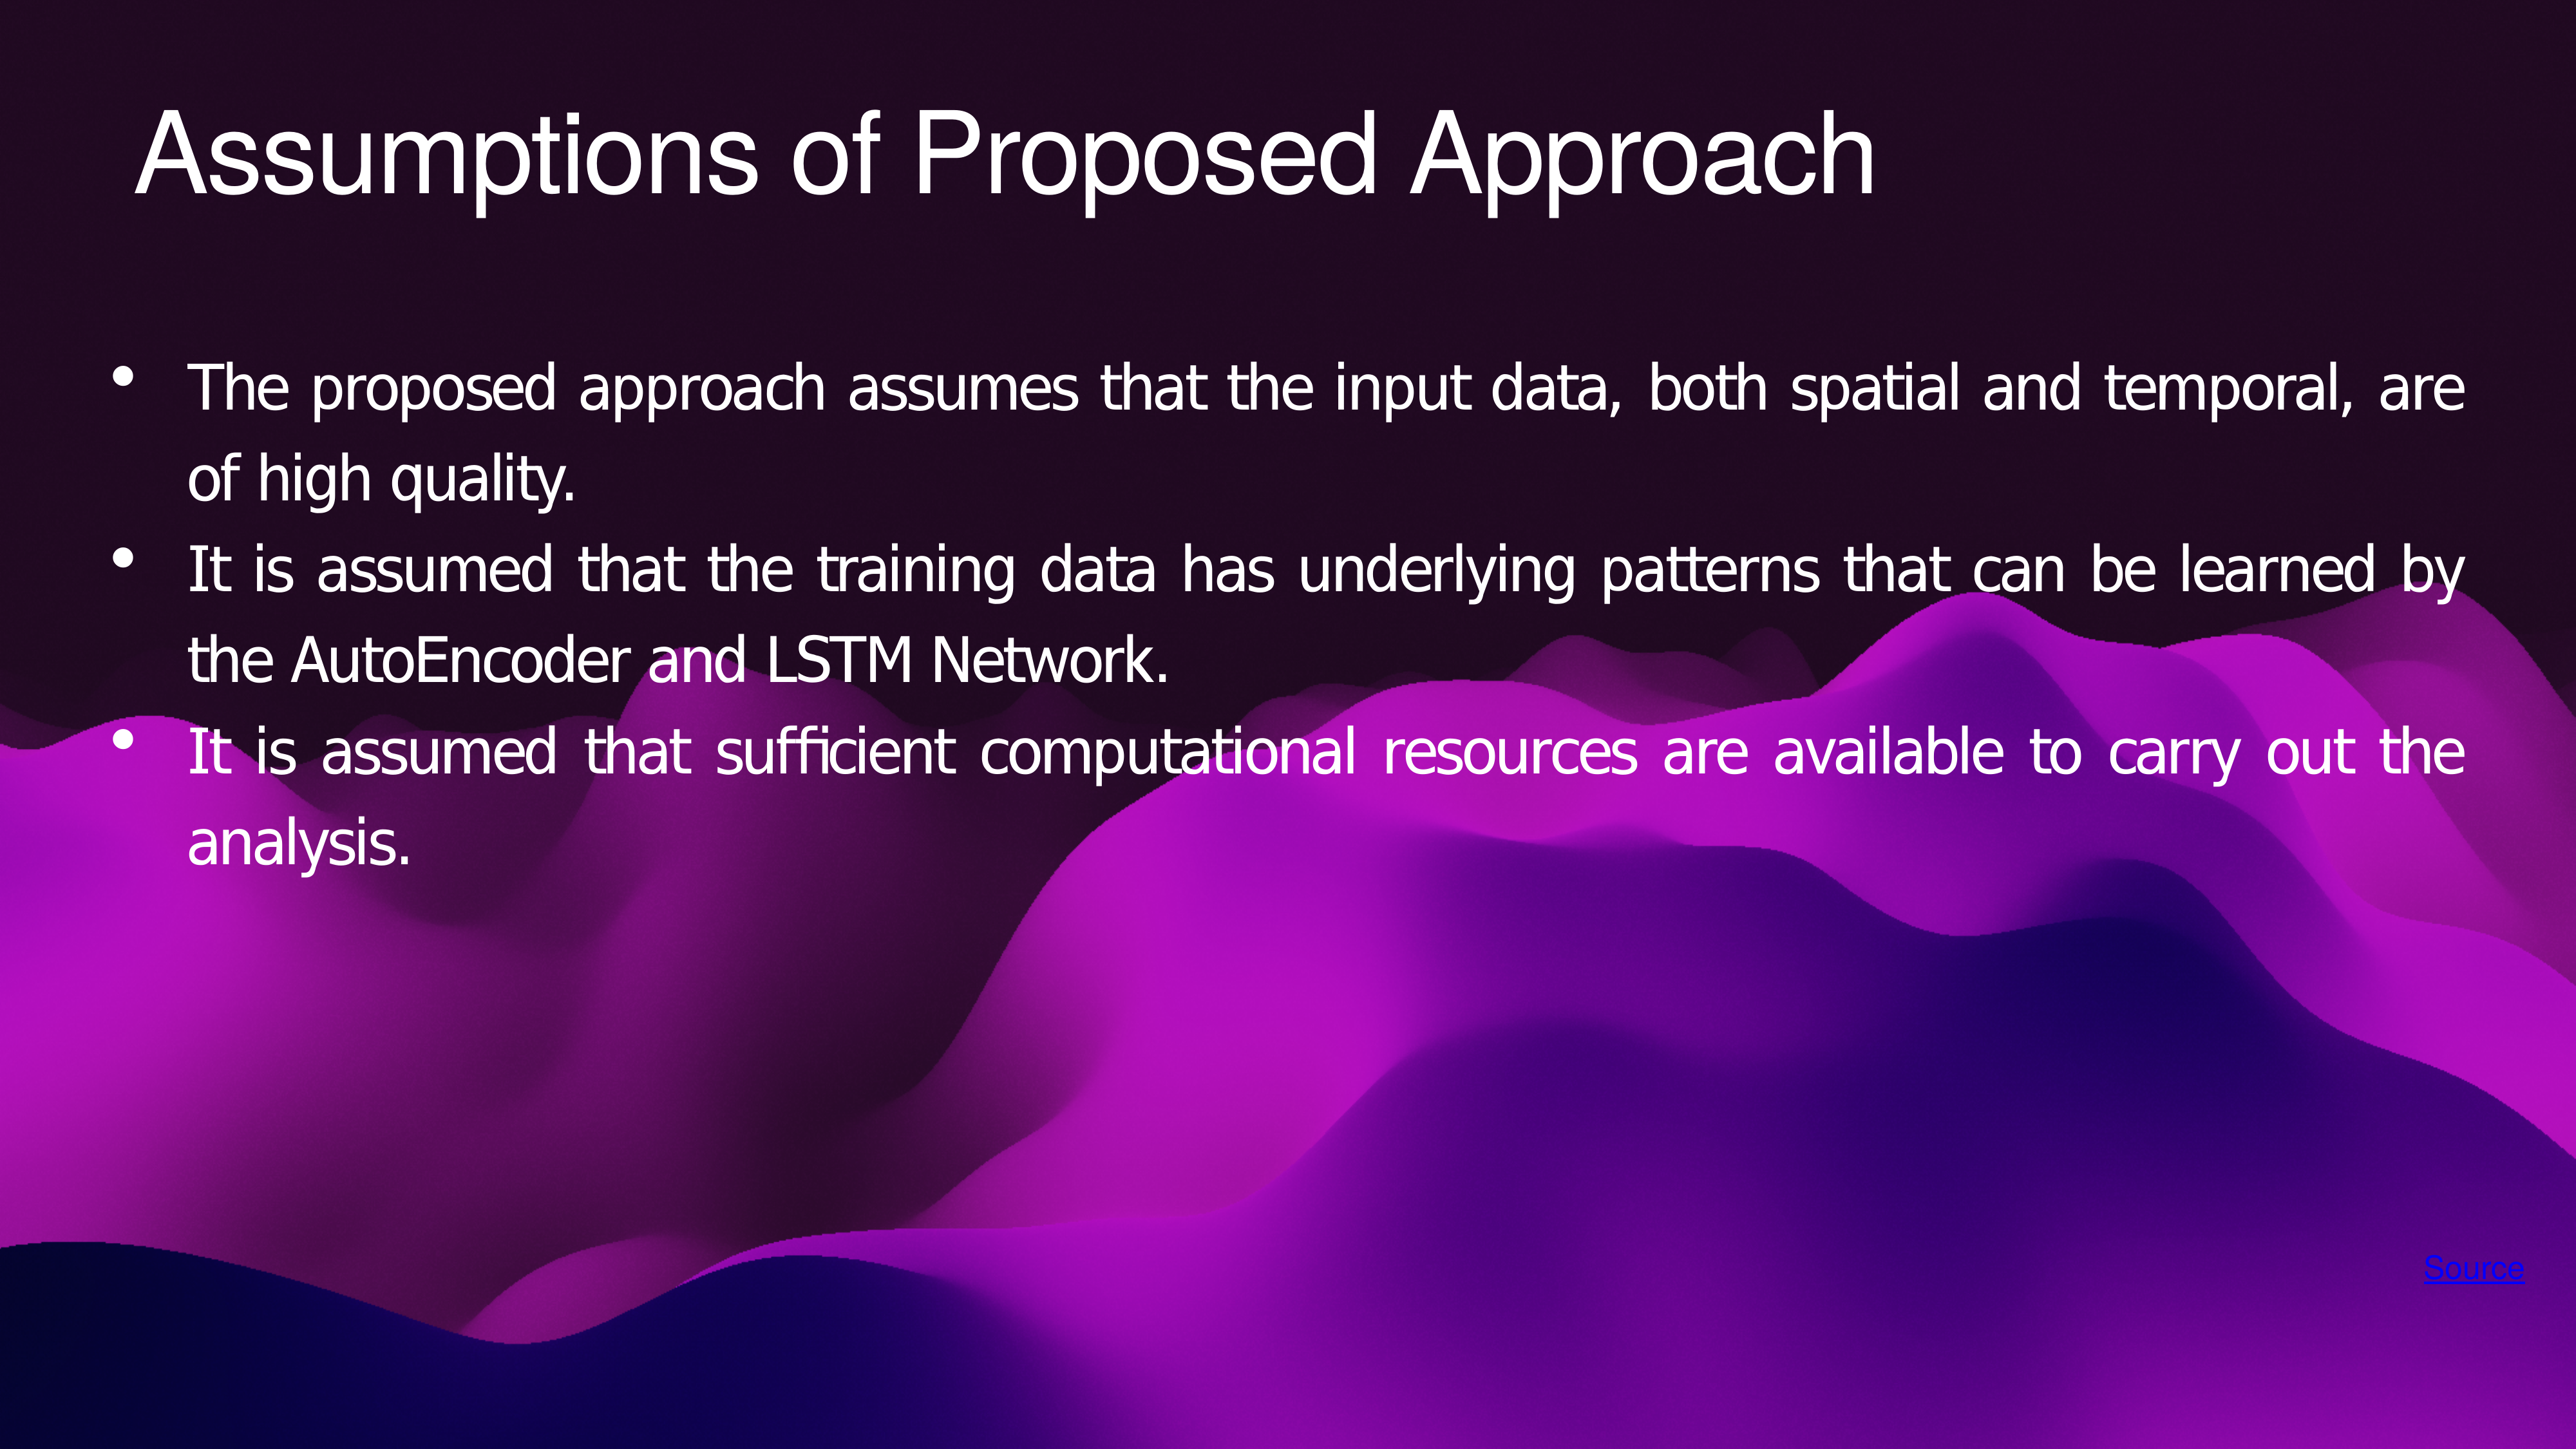

# Assumptions of Proposed Approach
The proposed approach assumes that the input data, both spatial and temporal, are of high quality.
It is assumed that the training data has underlying patterns that can be learned by the AutoEncoder and LSTM Network.
It is assumed that sufficient computational resources are available to carry out the analysis.
Source